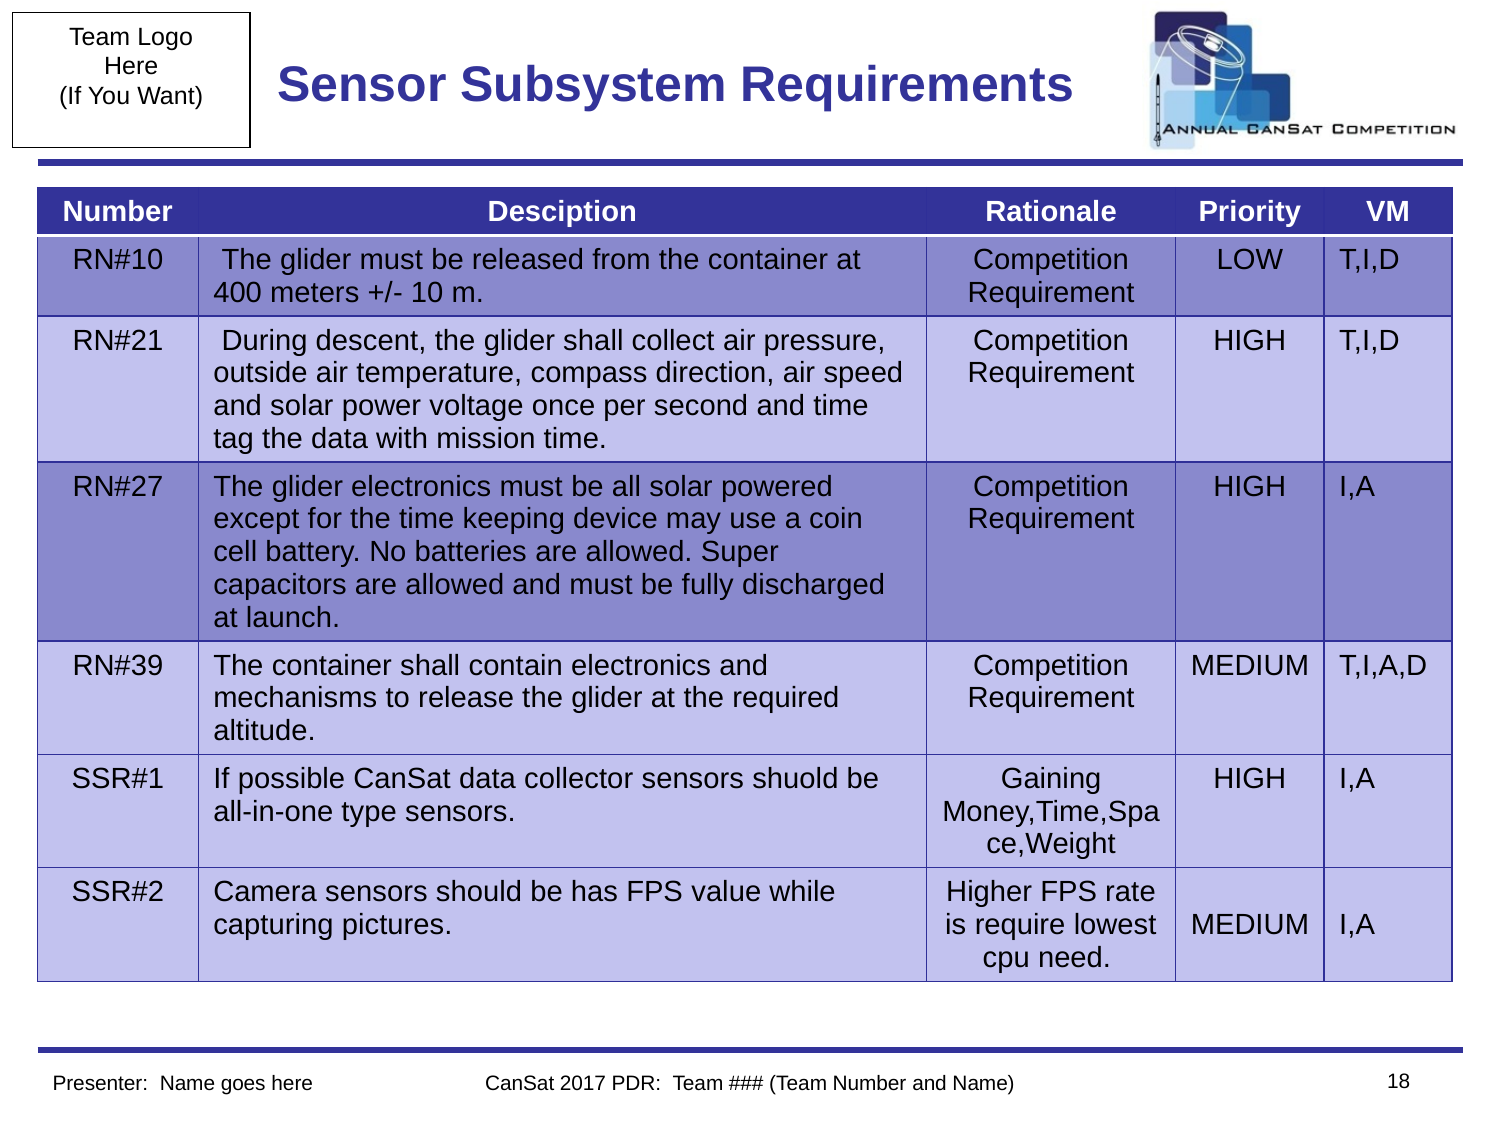

# Sensor Subsystem Requirements
| Number | Desciption | Rationale | Priority | VM |
| --- | --- | --- | --- | --- |
| RN#10 | The glider must be released from the container at 400 meters +/- 10 m. | Competition Requirement | LOW | T,I,D |
| RN#21 | During descent, the glider shall collect air pressure, outside air temperature, compass direction, air speed and solar power voltage once per second and time tag the data with mission time. | Competition Requirement | HIGH | T,I,D |
| RN#27 | The glider electronics must be all solar powered except for the time keeping device may use a coin cell battery. No batteries are allowed. Super capacitors are allowed and must be fully discharged at launch. | Competition Requirement | HIGH | I,A |
| RN#39 | The container shall contain electronics and mechanisms to release the glider at the required altitude. | Competition Requirement | MEDIUM | T,I,A,D |
| SSR#1 | If possible CanSat data collector sensors shuold be all-in-one type sensors. | Gaining Money,Time,Space,Weight | HIGH | I,A |
| SSR#2 | Camera sensors should be has FPS value while capturing pictures. | Higher FPS rate is require lowest cpu need. | MEDIUM | I,A |
18
Presenter:  Name goes here
CanSat 2017 PDR:  Team ### (Team Number and Name)